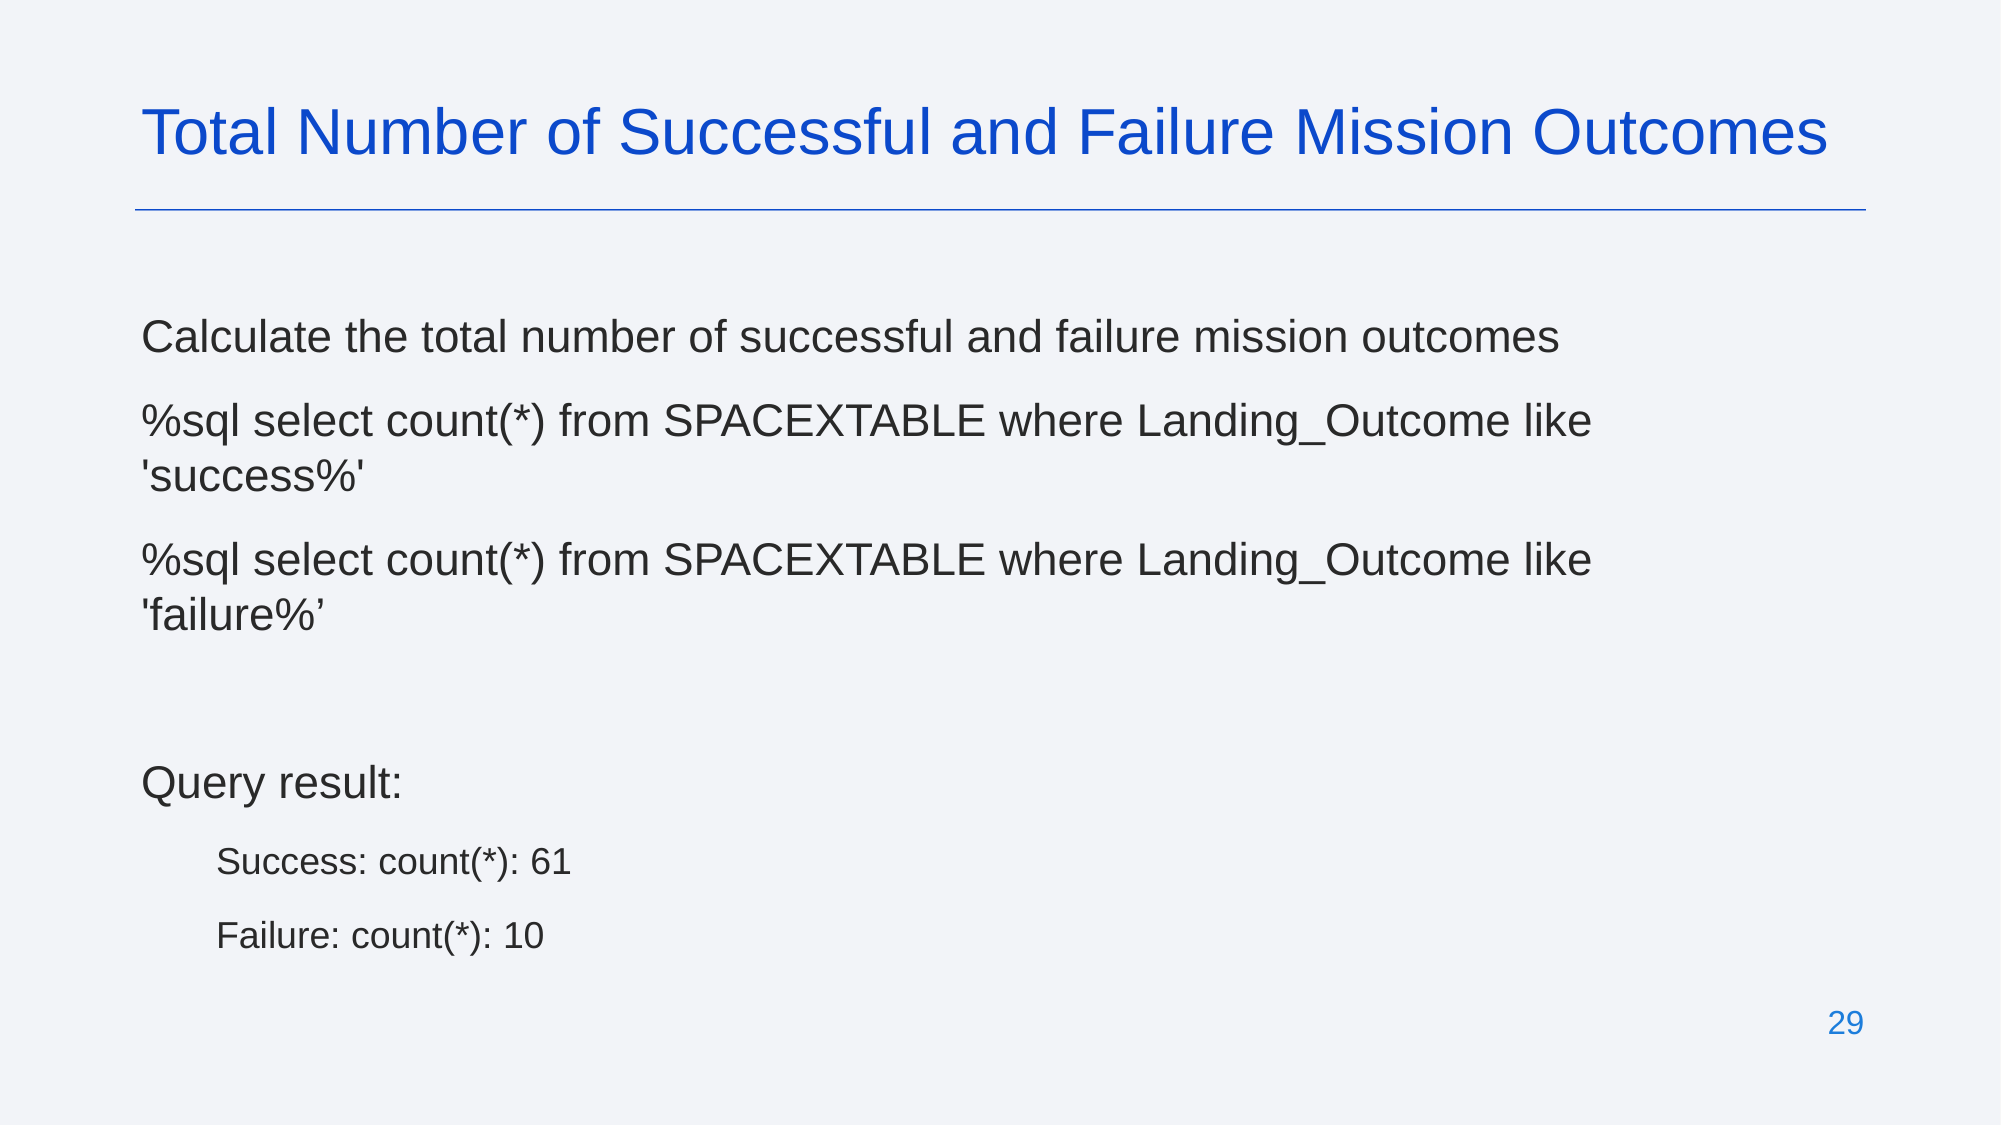

Total Number of Successful and Failure Mission Outcomes
Calculate the total number of successful and failure mission outcomes
%sql select count(*) from SPACEXTABLE where Landing_Outcome like 'success%'
%sql select count(*) from SPACEXTABLE where Landing_Outcome like 'failure%’

Query result:
Success: count(*): 61
Failure: count(*): 10
29